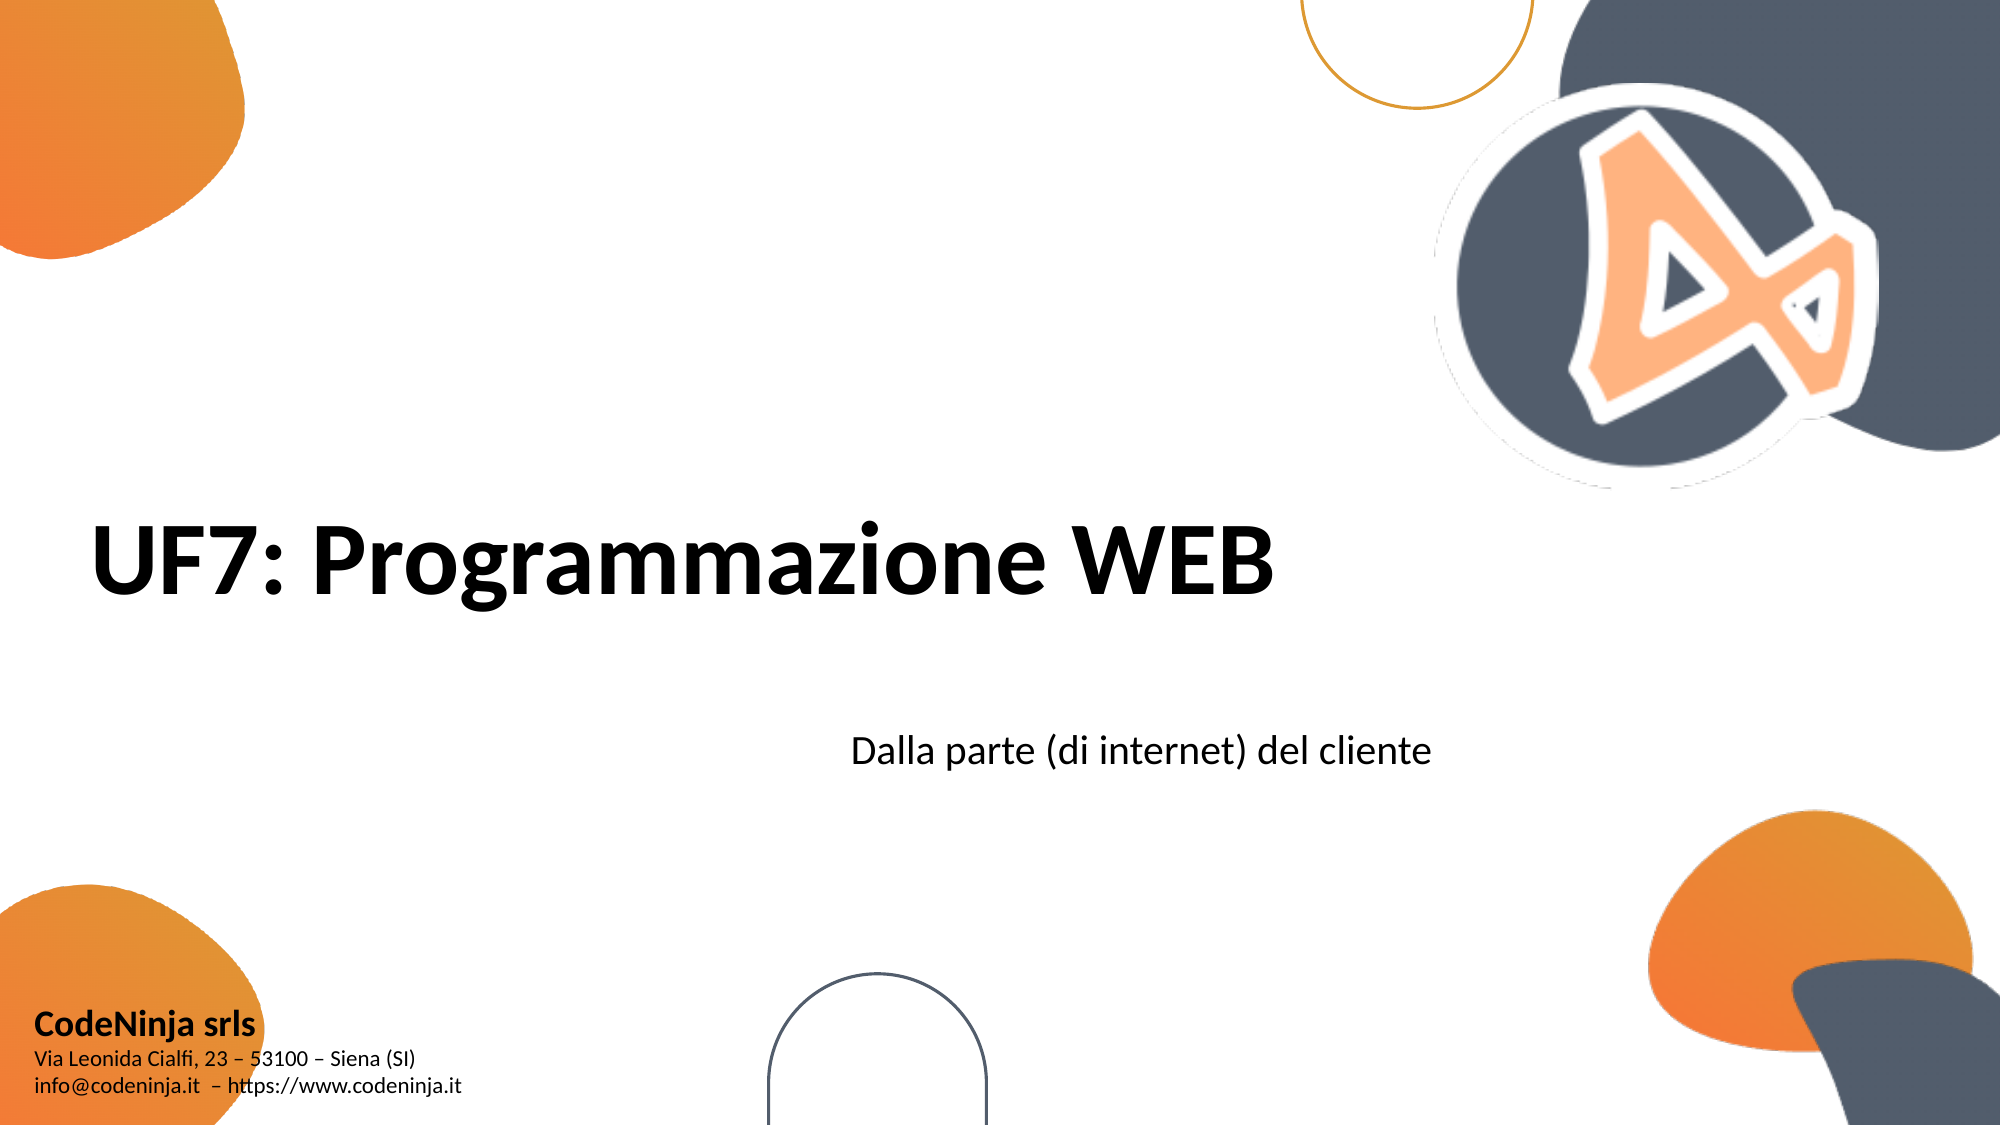

# UF7: Programmazione WEB
Dalla parte (di internet) del cliente